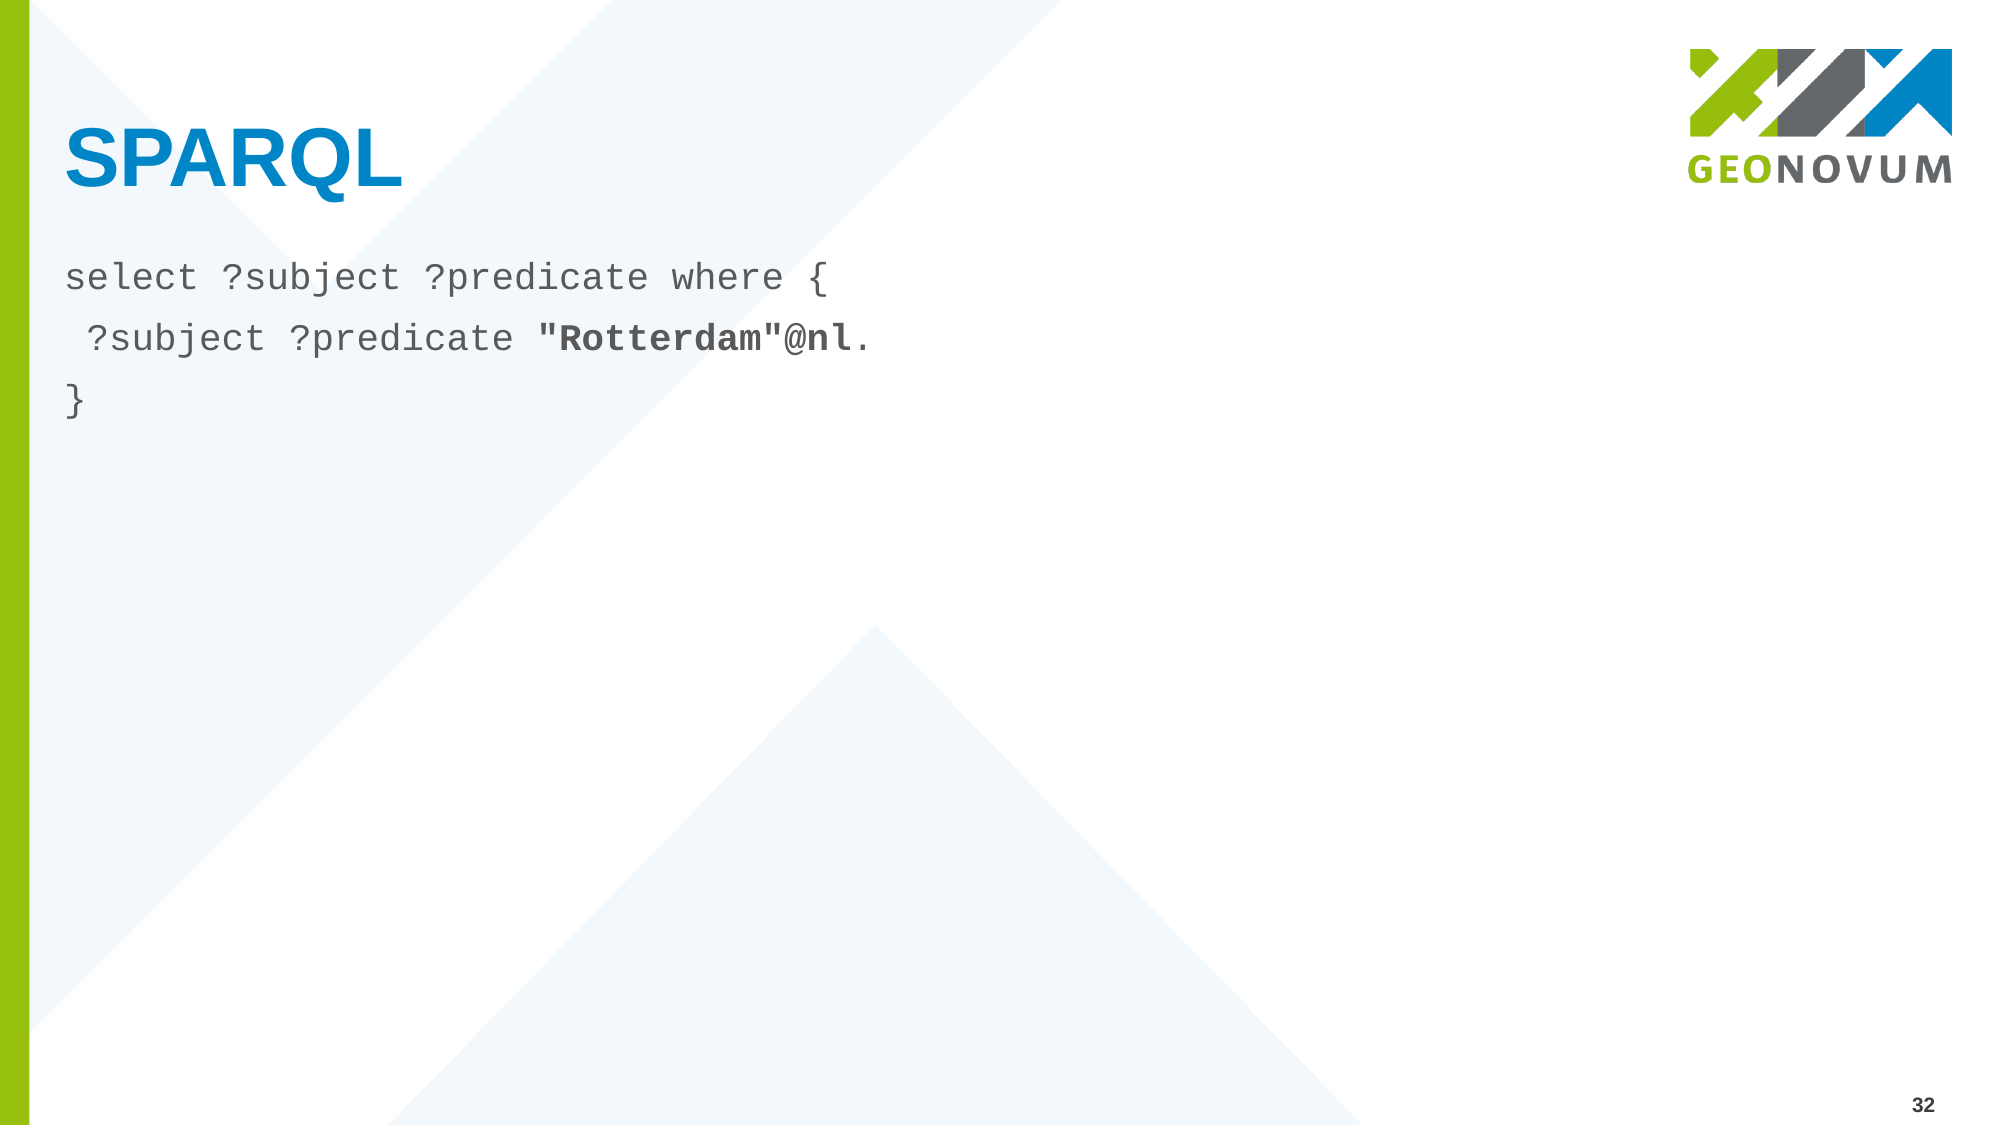

# SPARQL
select ?subject ?predicate where {
 ?subject ?predicate "Rotterdam"@nl.
}

32